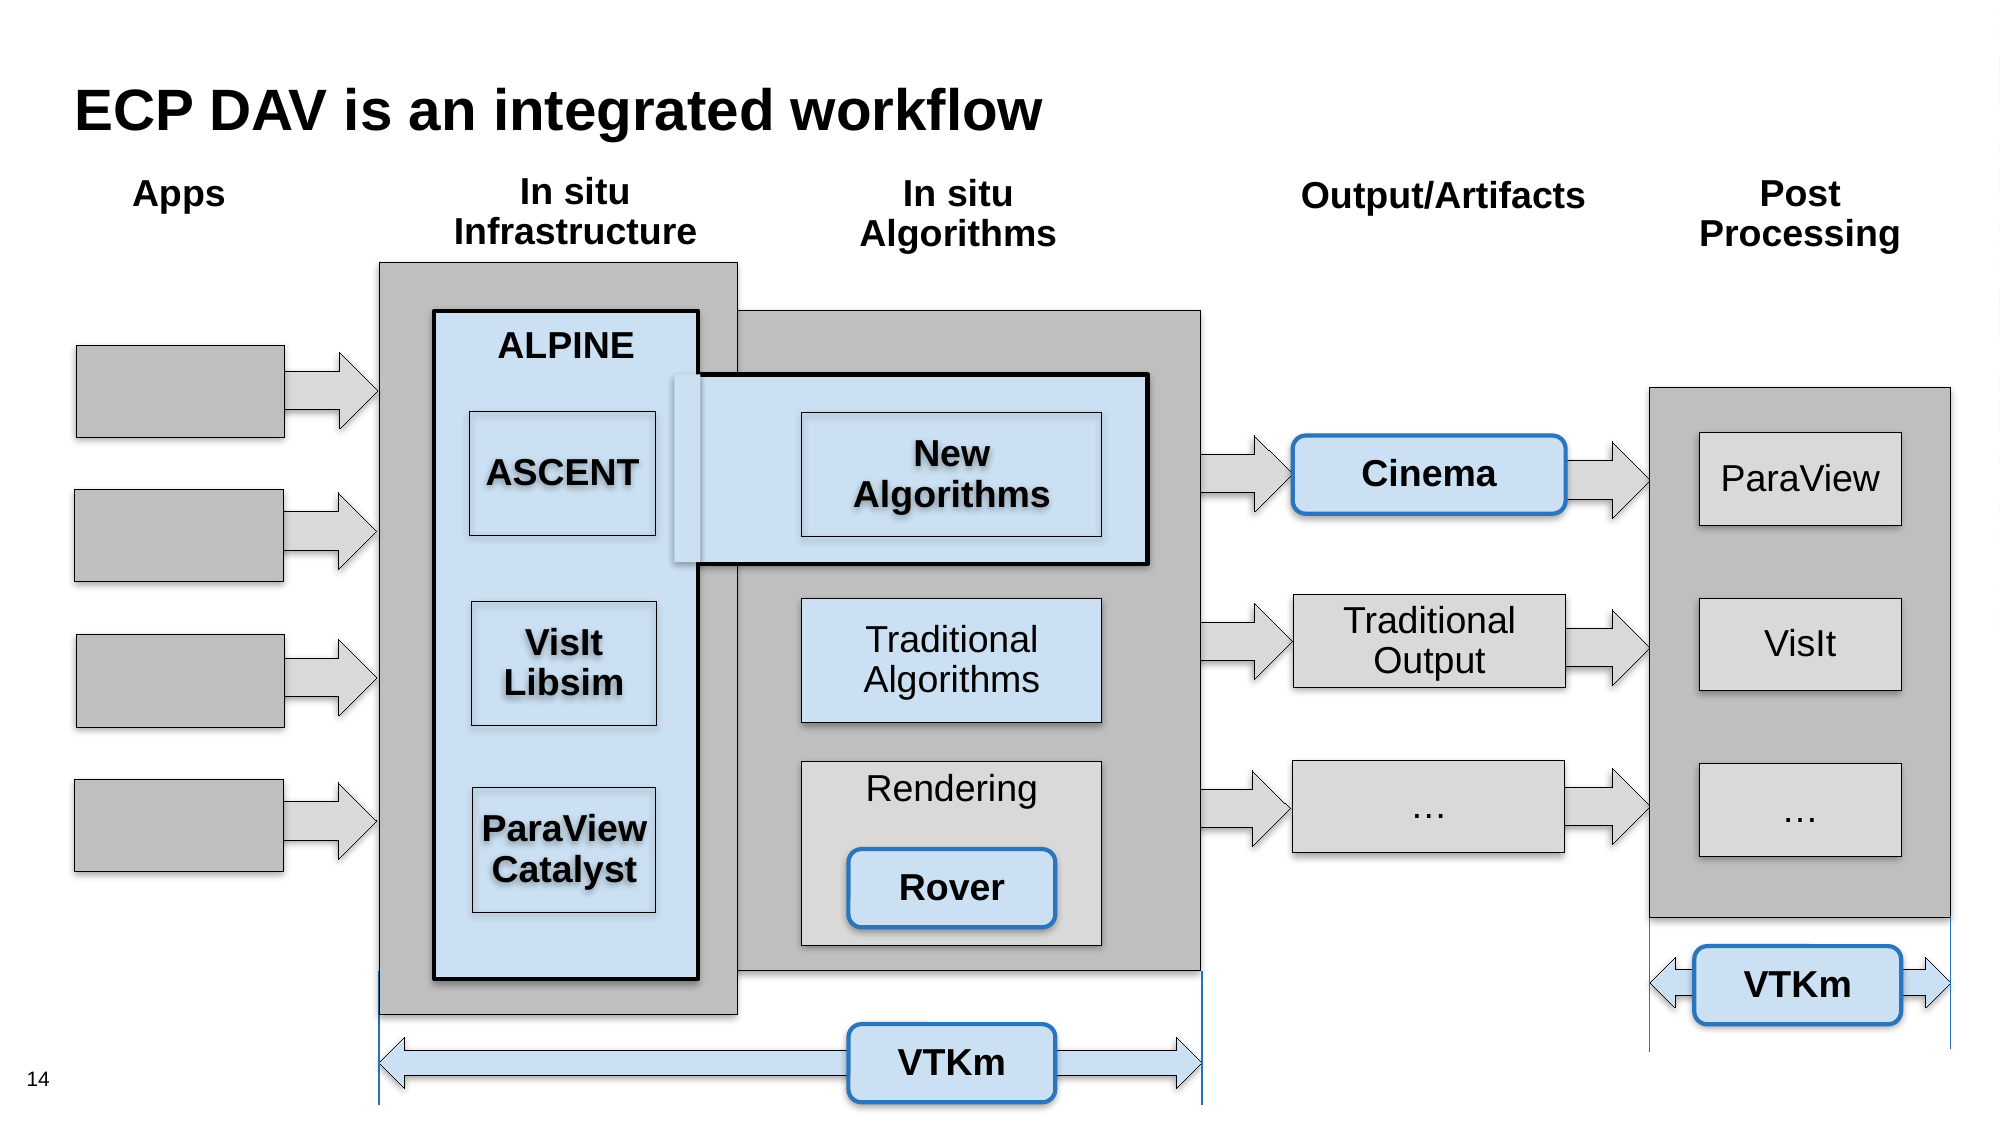

# ECP DAV is an integrated workflow

In situ
Infrastructure
Post
Processing
Apps
In situ
Algorithms
Output/Artifacts

ALPINE

ASCENT
New
Algorithms
ParaView

Cinema

Traditional
Output
Traditional
Algorithms
VisIt
VisIt
Libsim

…
Rendering
…

ParaView
Catalyst
Rover
VTKm

VTKm